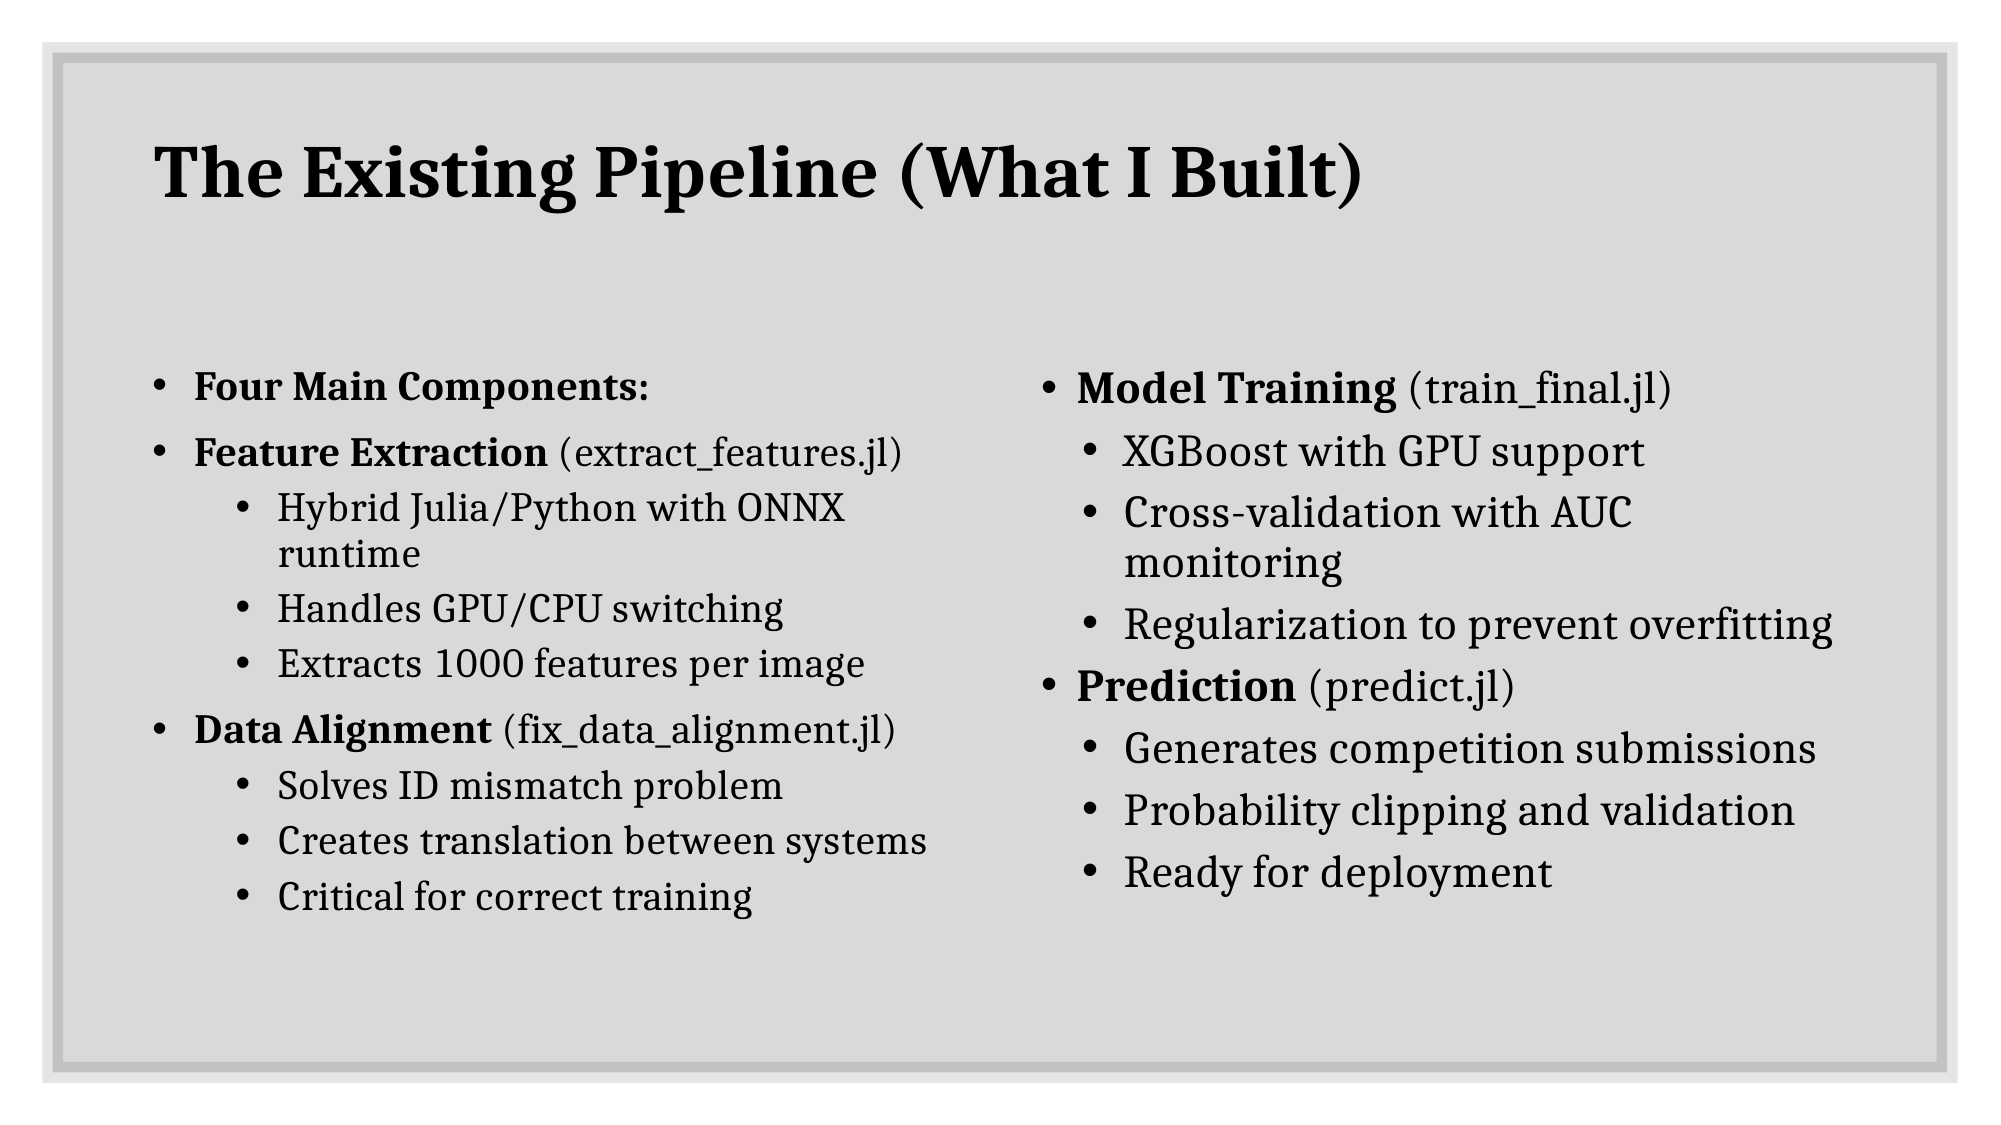

# The Existing Pipeline (What I Built)
Four Main Components:
Feature Extraction (extract_features.jl)
Hybrid Julia/Python with ONNX runtime
Handles GPU/CPU switching
Extracts 1000 features per image
Data Alignment (fix_data_alignment.jl)
Solves ID mismatch problem
Creates translation between systems
Critical for correct training

Model Training (train_final.jl)
XGBoost with GPU support
Cross-validation with AUC monitoring
Regularization to prevent overfitting
Prediction (predict.jl)
Generates competition submissions
Probability clipping and validation
Ready for deployment